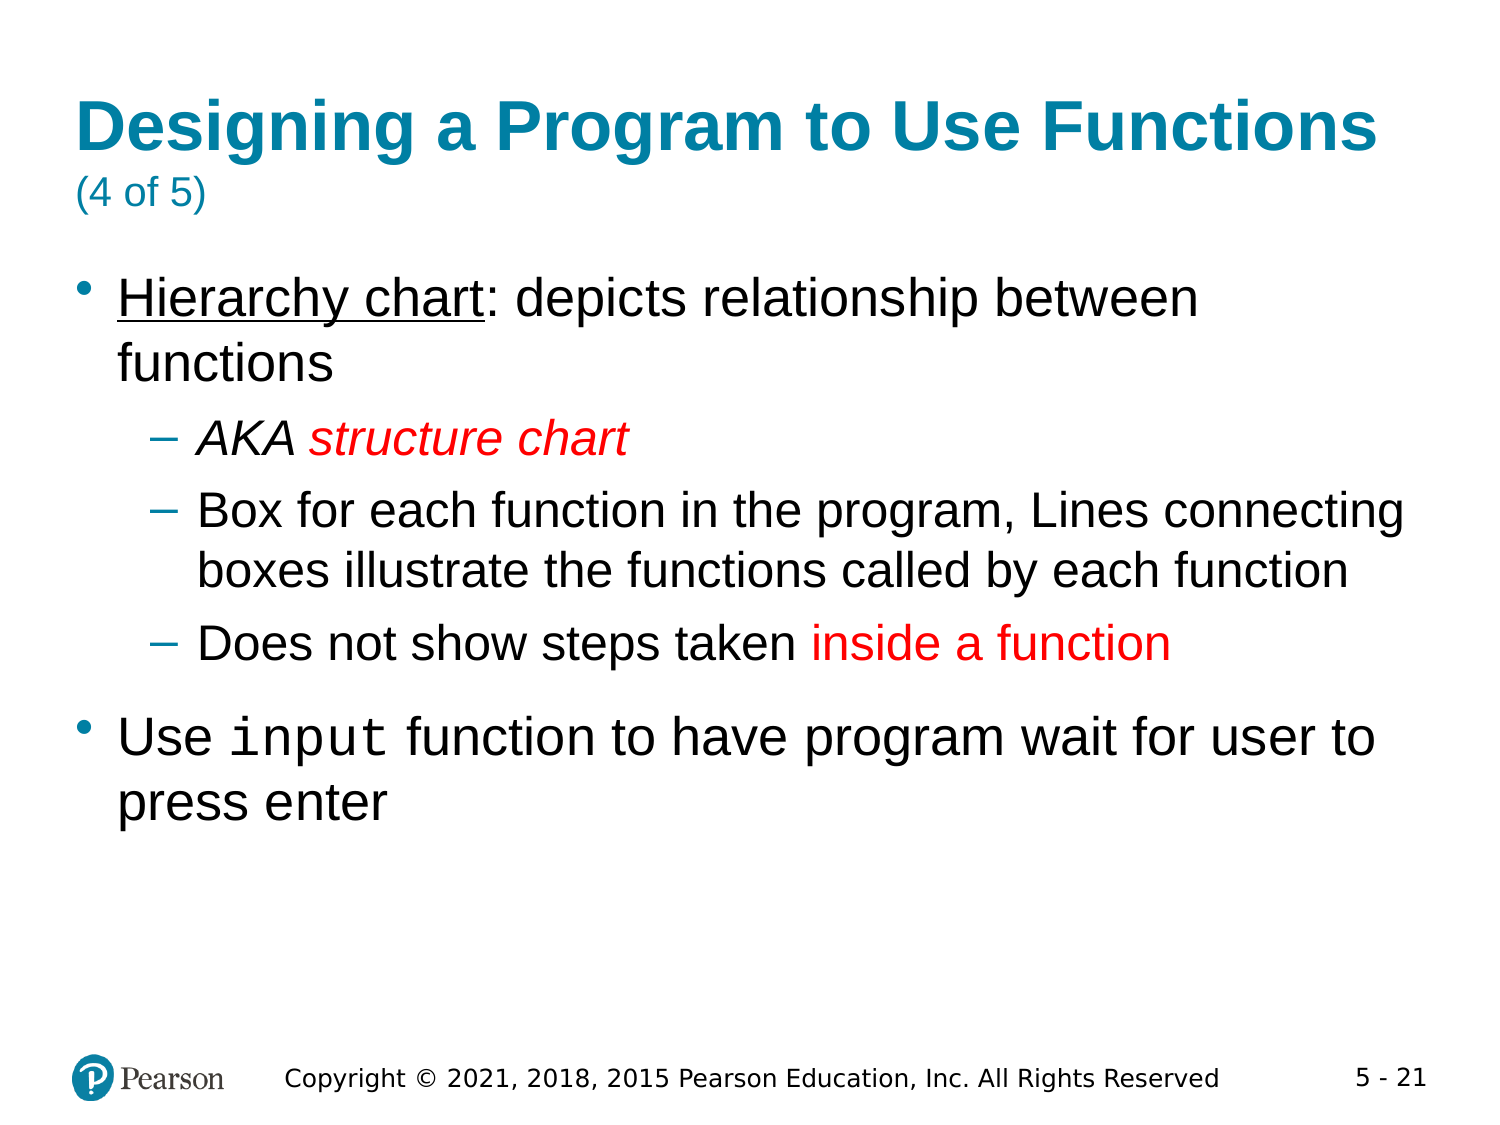

# Designing a Program to Use Functions (4 of 5)
Hierarchy chart: depicts relationship between functions
AKA structure chart
Box for each function in the program, Lines connecting boxes illustrate the functions called by each function
Does not show steps taken inside a function
Use input function to have program wait for user to press enter